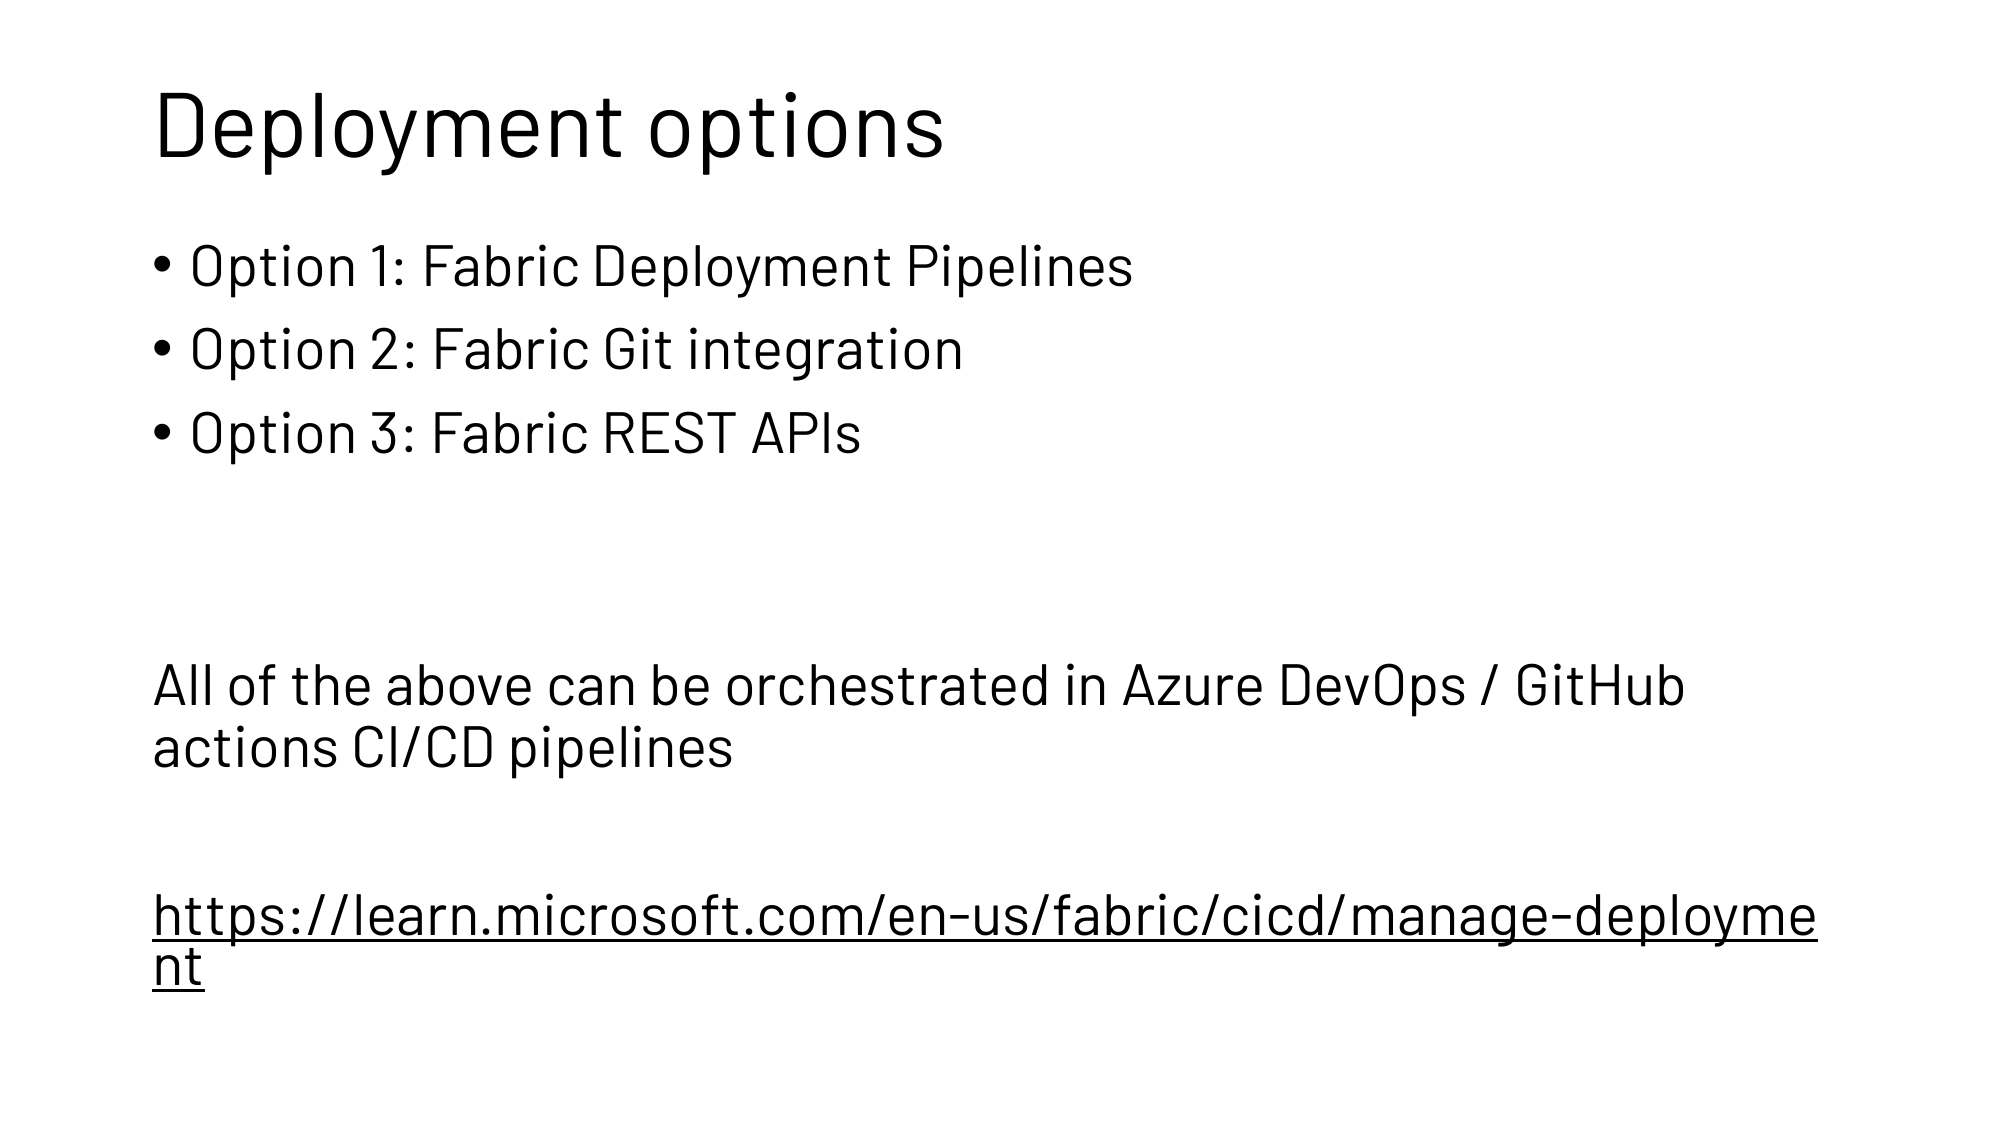

# Deployment options
Option 1: Fabric Deployment Pipelines
Option 2: Fabric Git integration
Option 3: Fabric REST APIs

All of the above can be orchestrated in Azure DevOps / GitHub actions CI/CD pipelines

https://learn.microsoft.com/en-us/fabric/cicd/manage-deployment